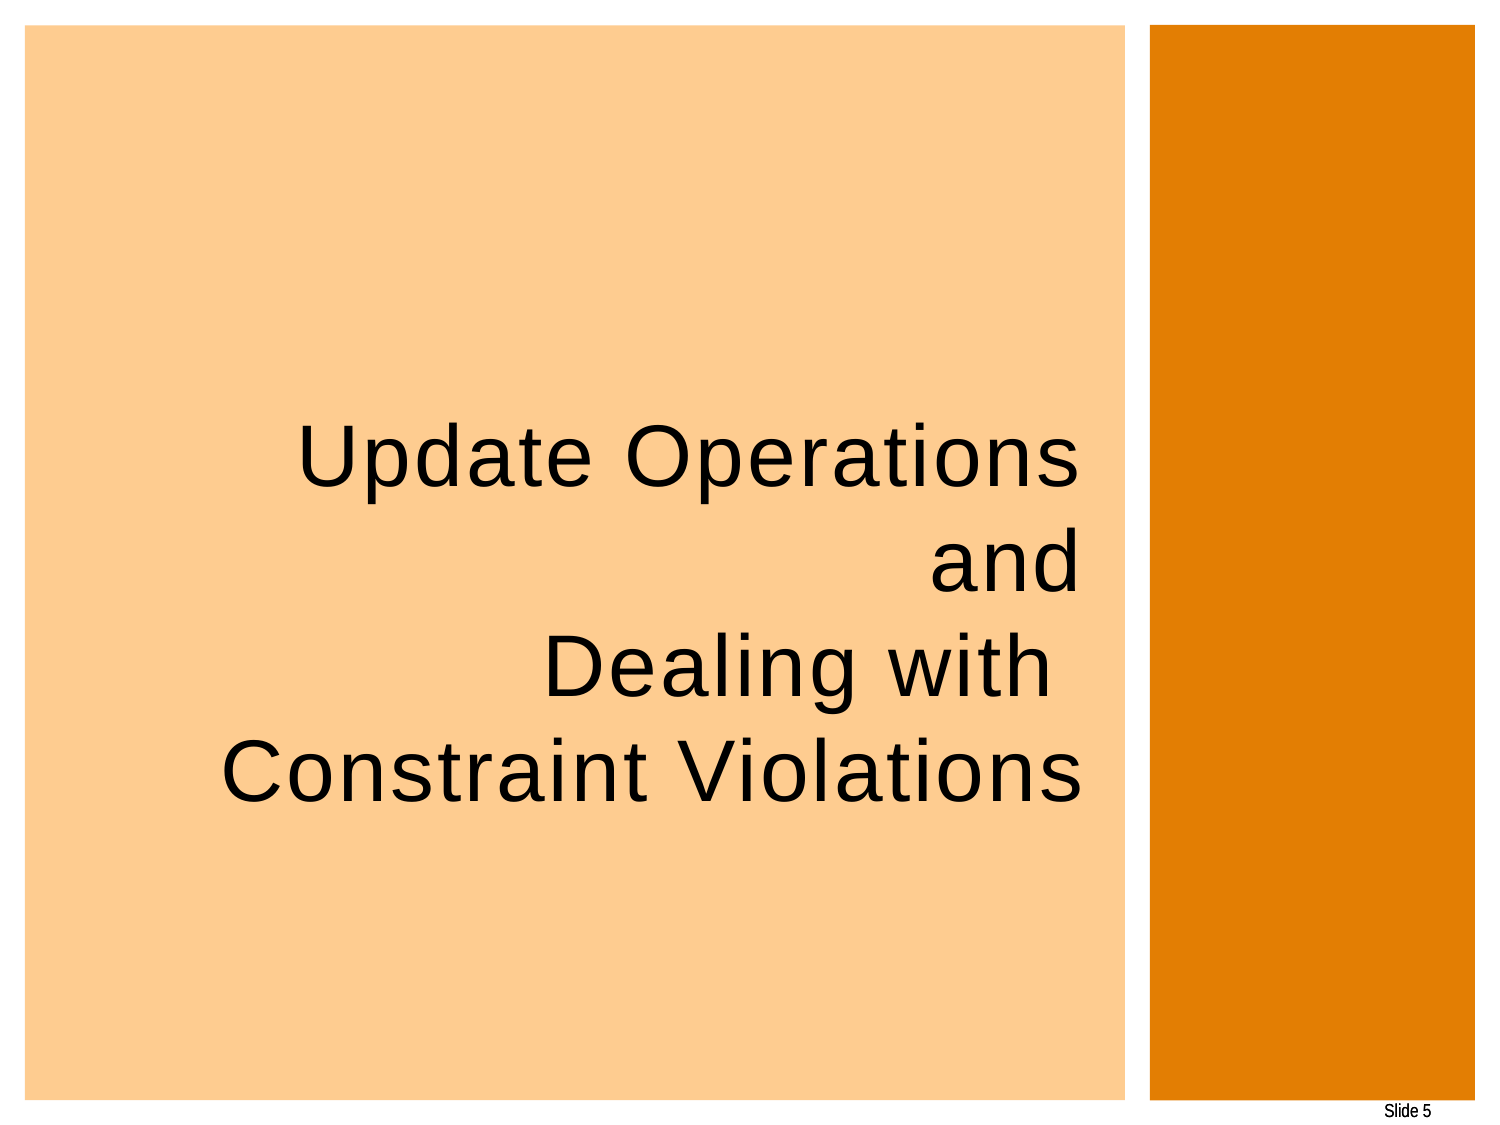

# Update Operations and Dealing with Constraint Violations